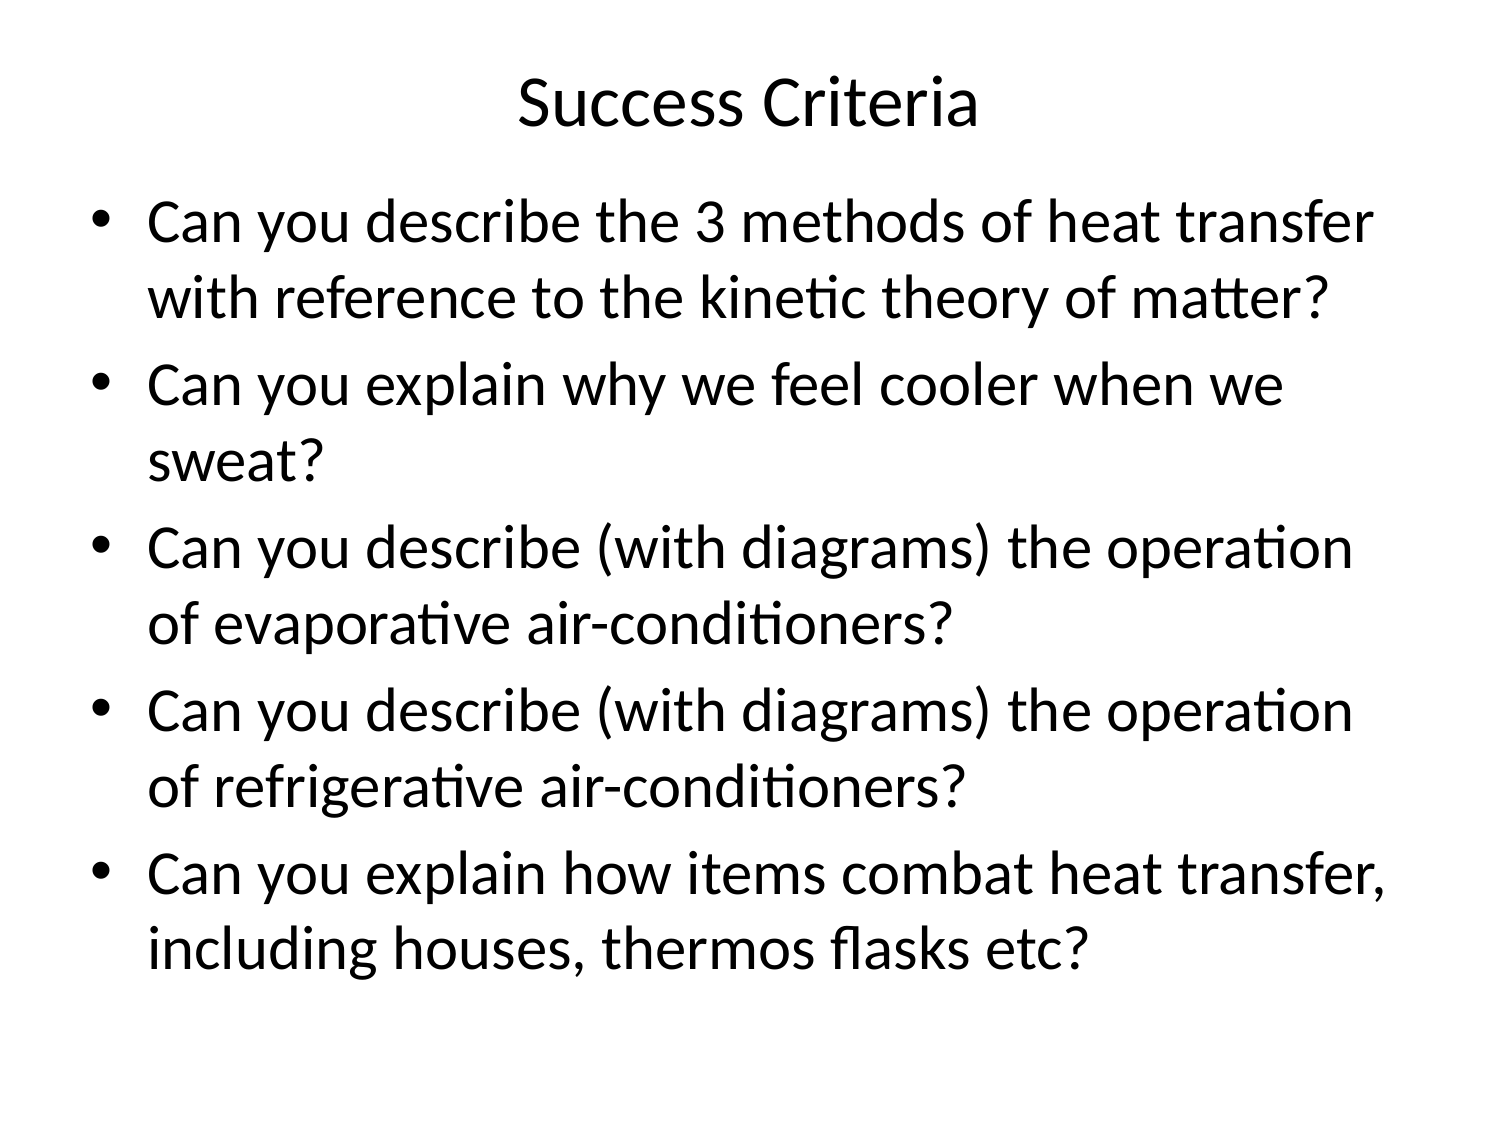

# Success Criteria
Can you describe the 3 methods of heat transfer with reference to the kinetic theory of matter?
Can you explain why we feel cooler when we sweat?
Can you describe (with diagrams) the operation of evaporative air-conditioners?
Can you describe (with diagrams) the operation of refrigerative air-conditioners?
Can you explain how items combat heat transfer, including houses, thermos flasks etc?